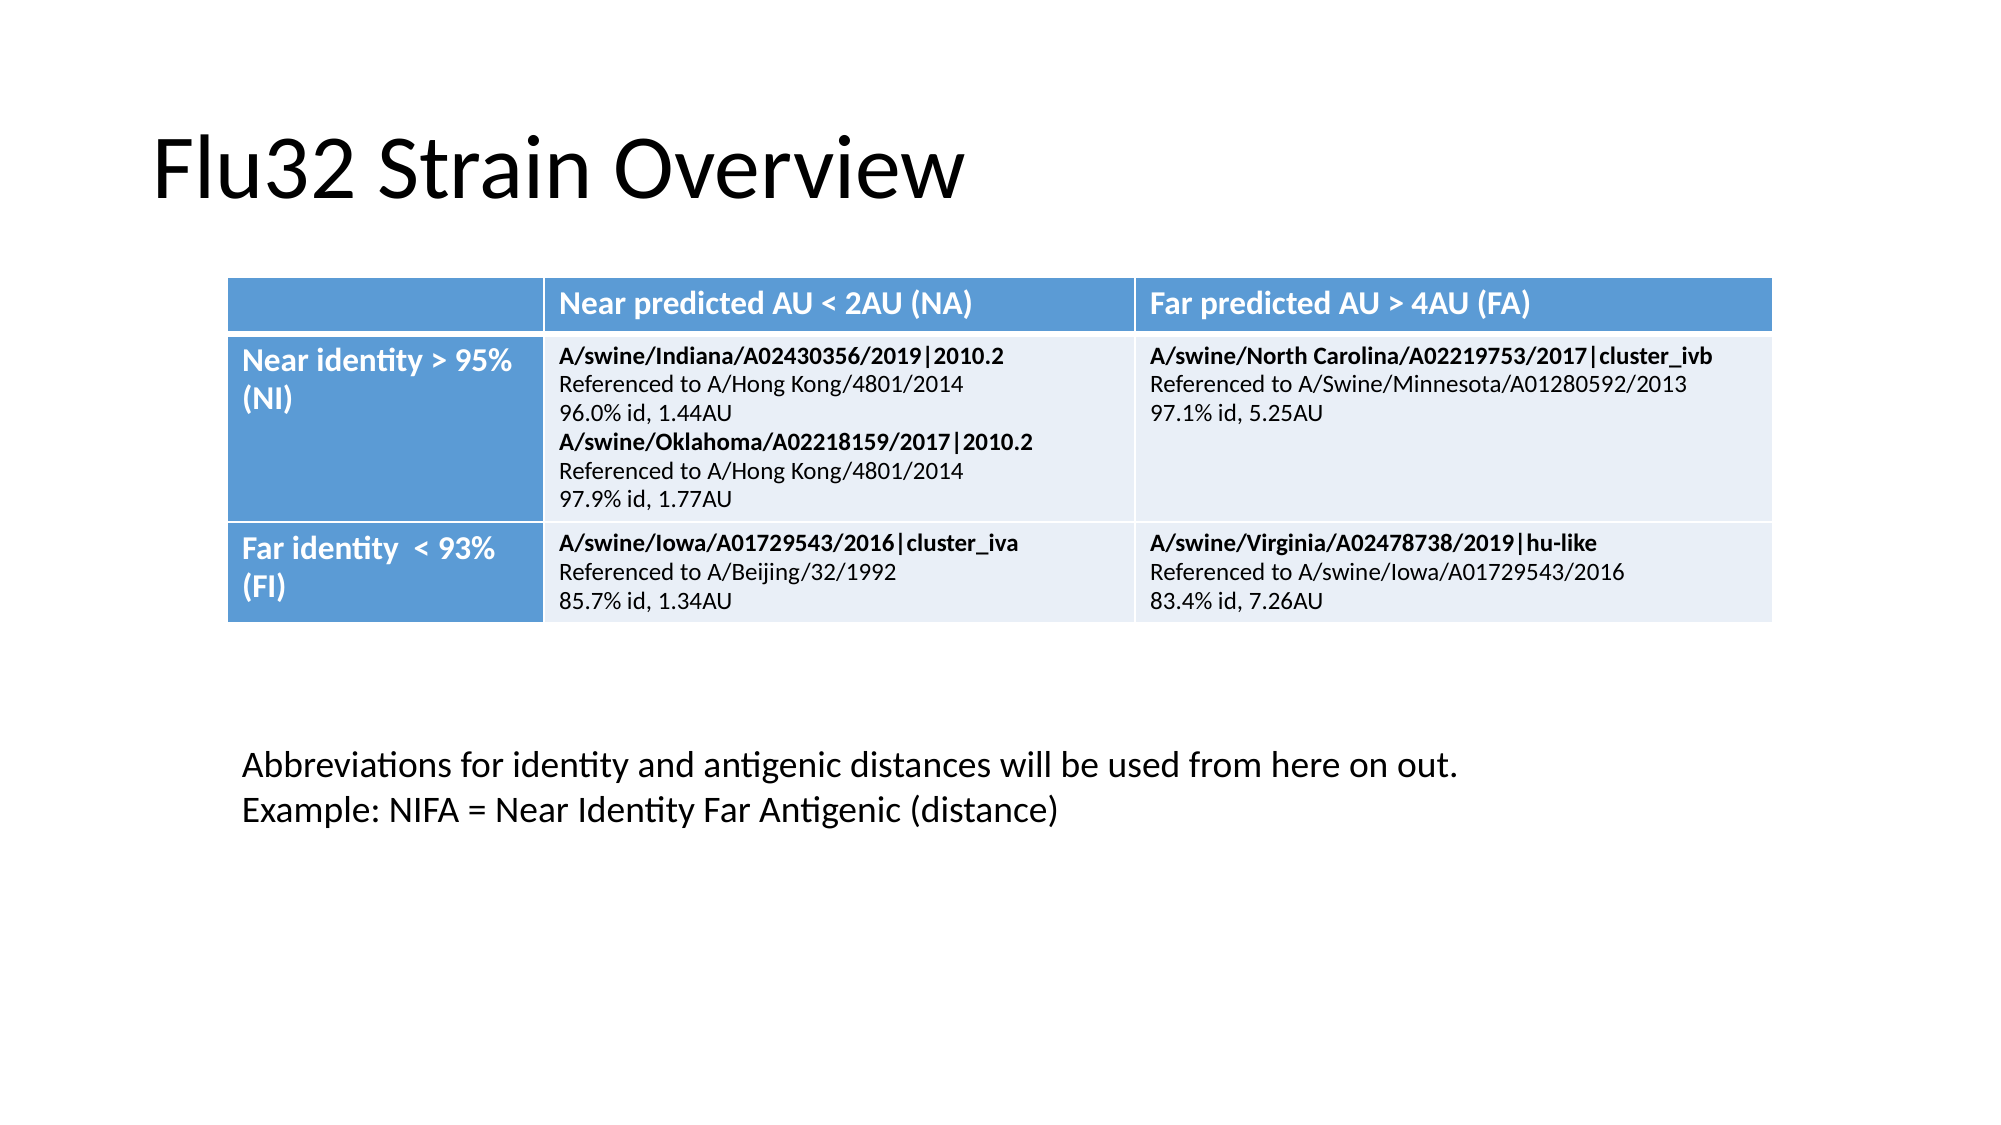

# Flu32 Strain Overview
|  | Near predicted AU < 2AU (NA) | Far predicted AU > 4AU (FA) |
| --- | --- | --- |
| Near identity > 95% (NI) | A/swine/Indiana/A02430356/2019|2010.2 Referenced to A/Hong Kong/4801/2014 96.0% id, 1.44AU A/swine/Oklahoma/A02218159/2017|2010.2 Referenced to A/Hong Kong/4801/2014 97.9% id, 1.77AU | A/swine/North Carolina/A02219753/2017|cluster\_ivb Referenced to A/Swine/Minnesota/A01280592/2013 97.1% id, 5.25AU |
| Far identity < 93% (FI) | A/swine/Iowa/A01729543/2016|cluster\_iva Referenced to A/Beijing/32/1992 85.7% id, 1.34AU | A/swine/Virginia/A02478738/2019|hu-like Referenced to A/swine/Iowa/A01729543/2016 83.4% id, 7.26AU |
Abbreviations for identity and antigenic distances will be used from here on out.
Example: NIFA = Near Identity Far Antigenic (distance)